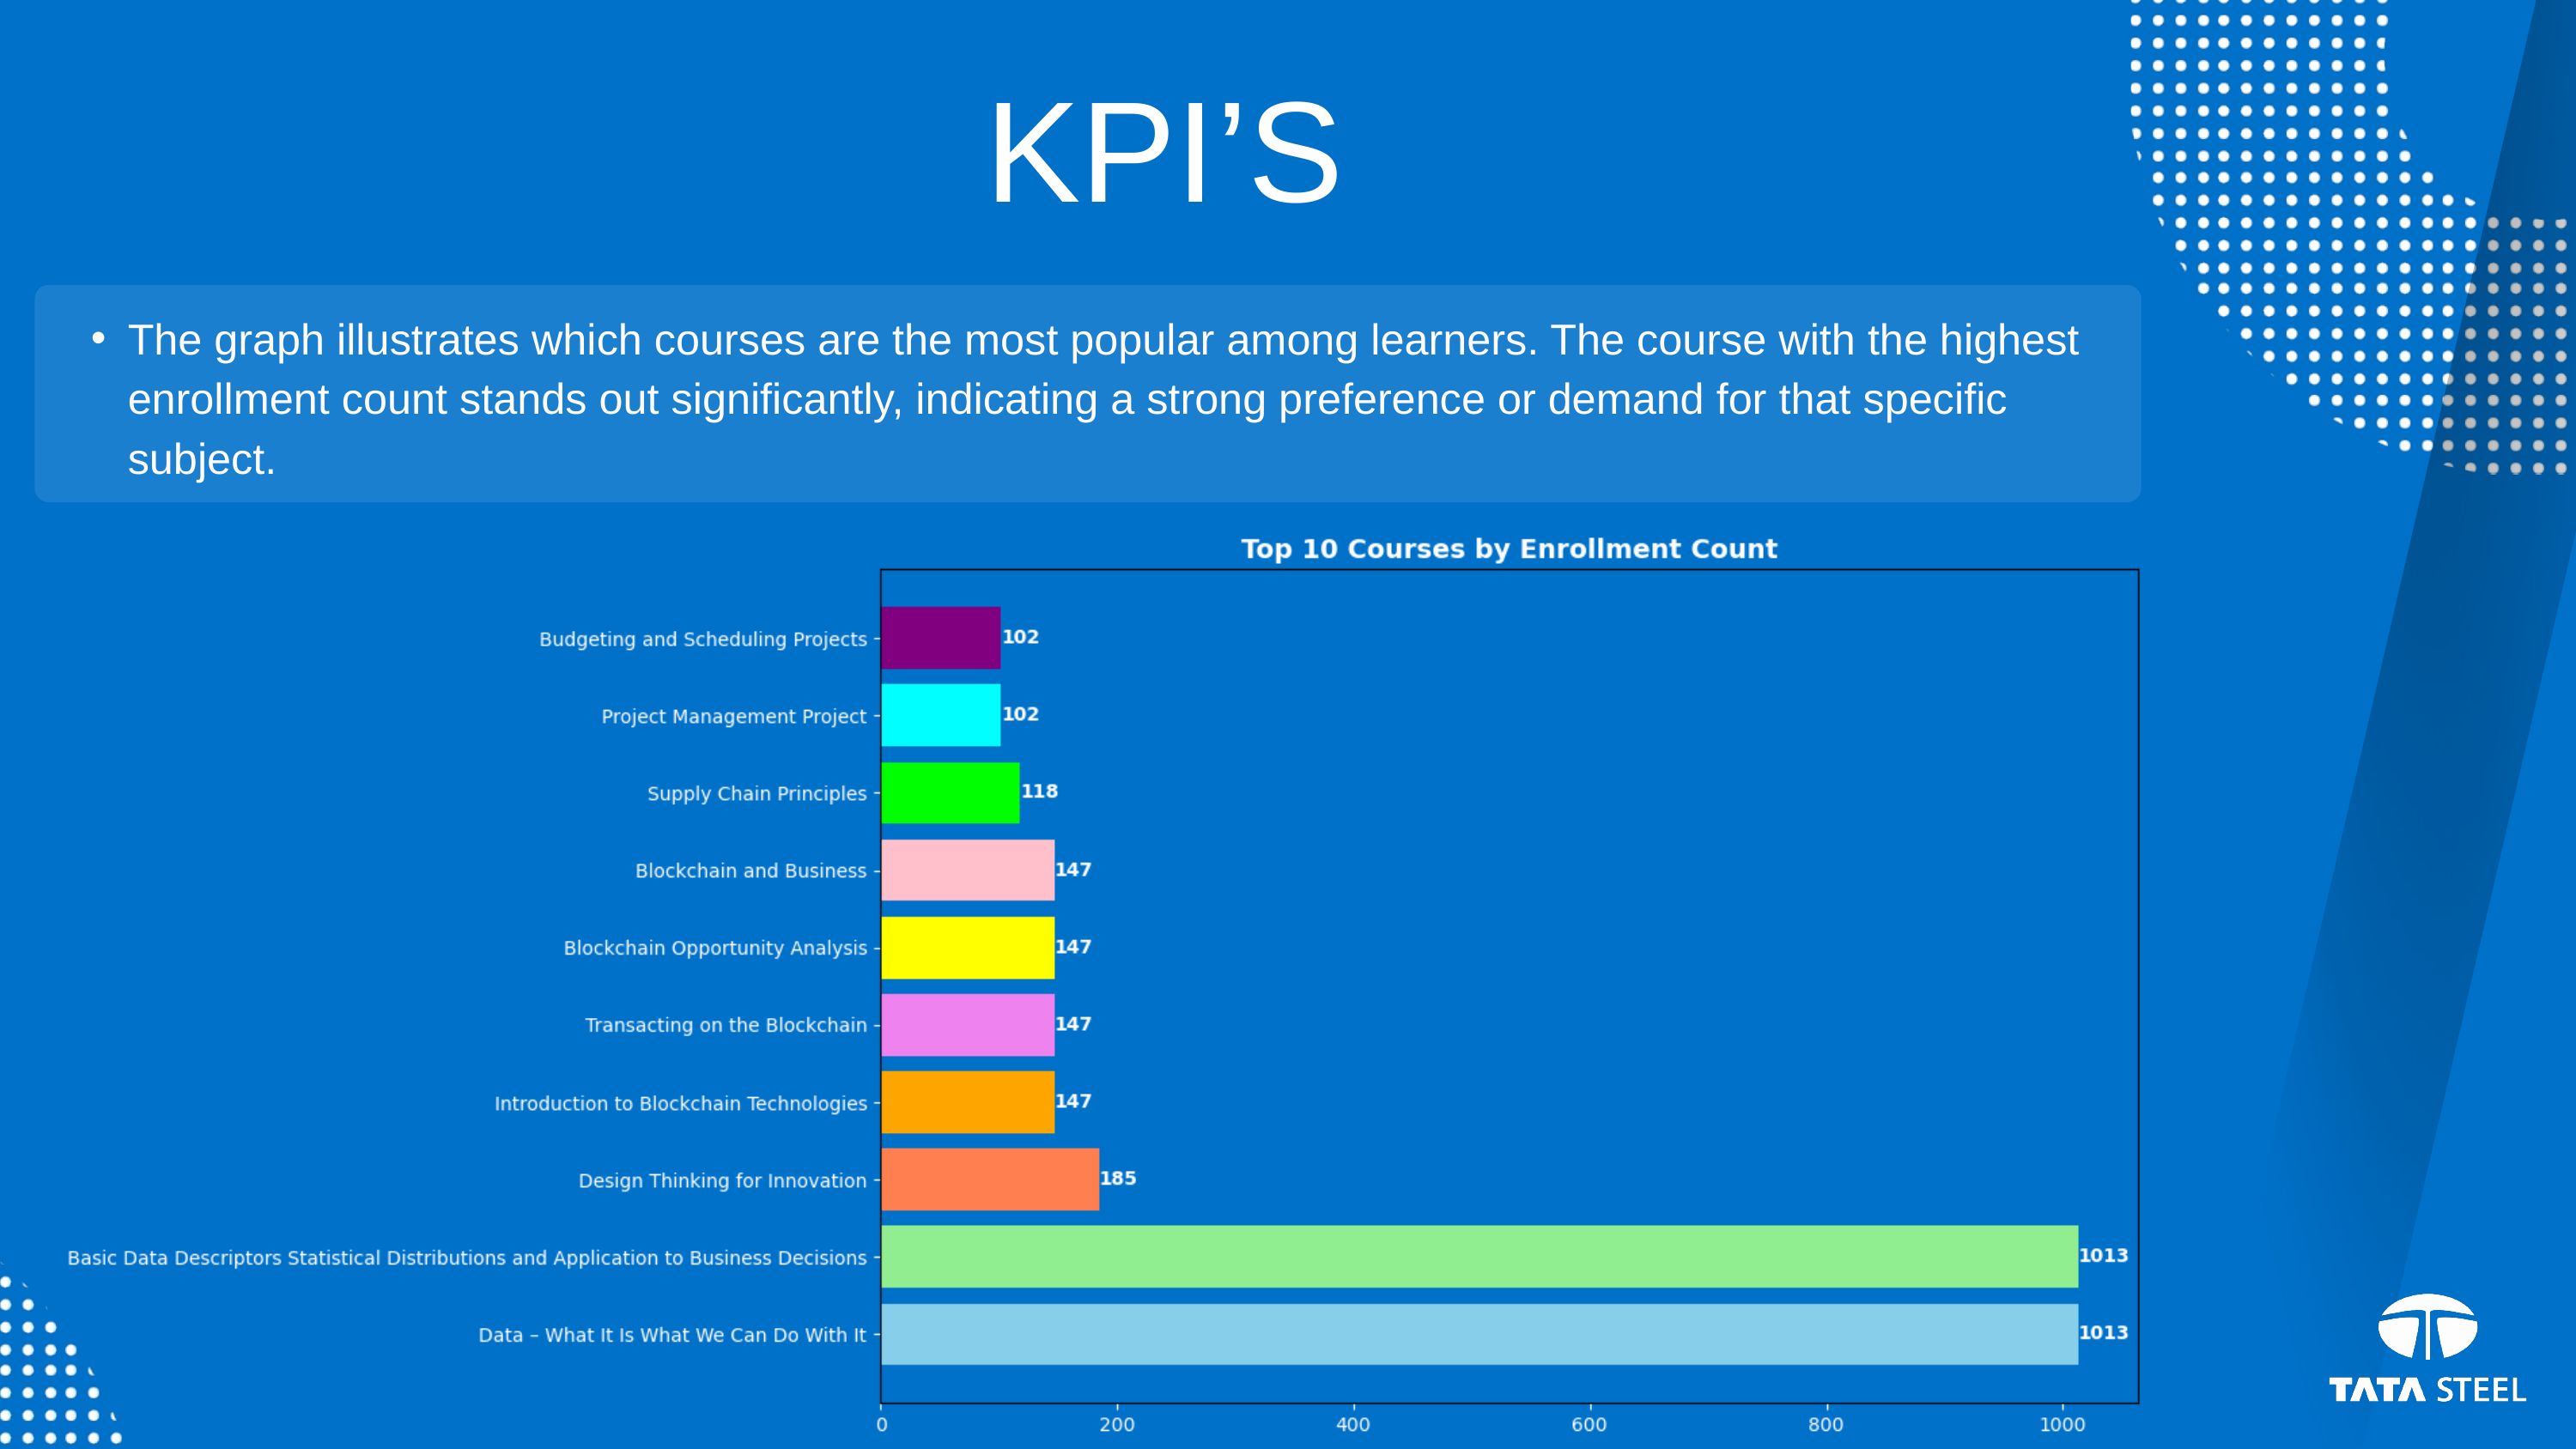

KPI’S

The graph illustrates which courses are the most popular among learners. The course with the highest enrollment count stands out significantly, indicating a strong preference or demand for that specific subject.